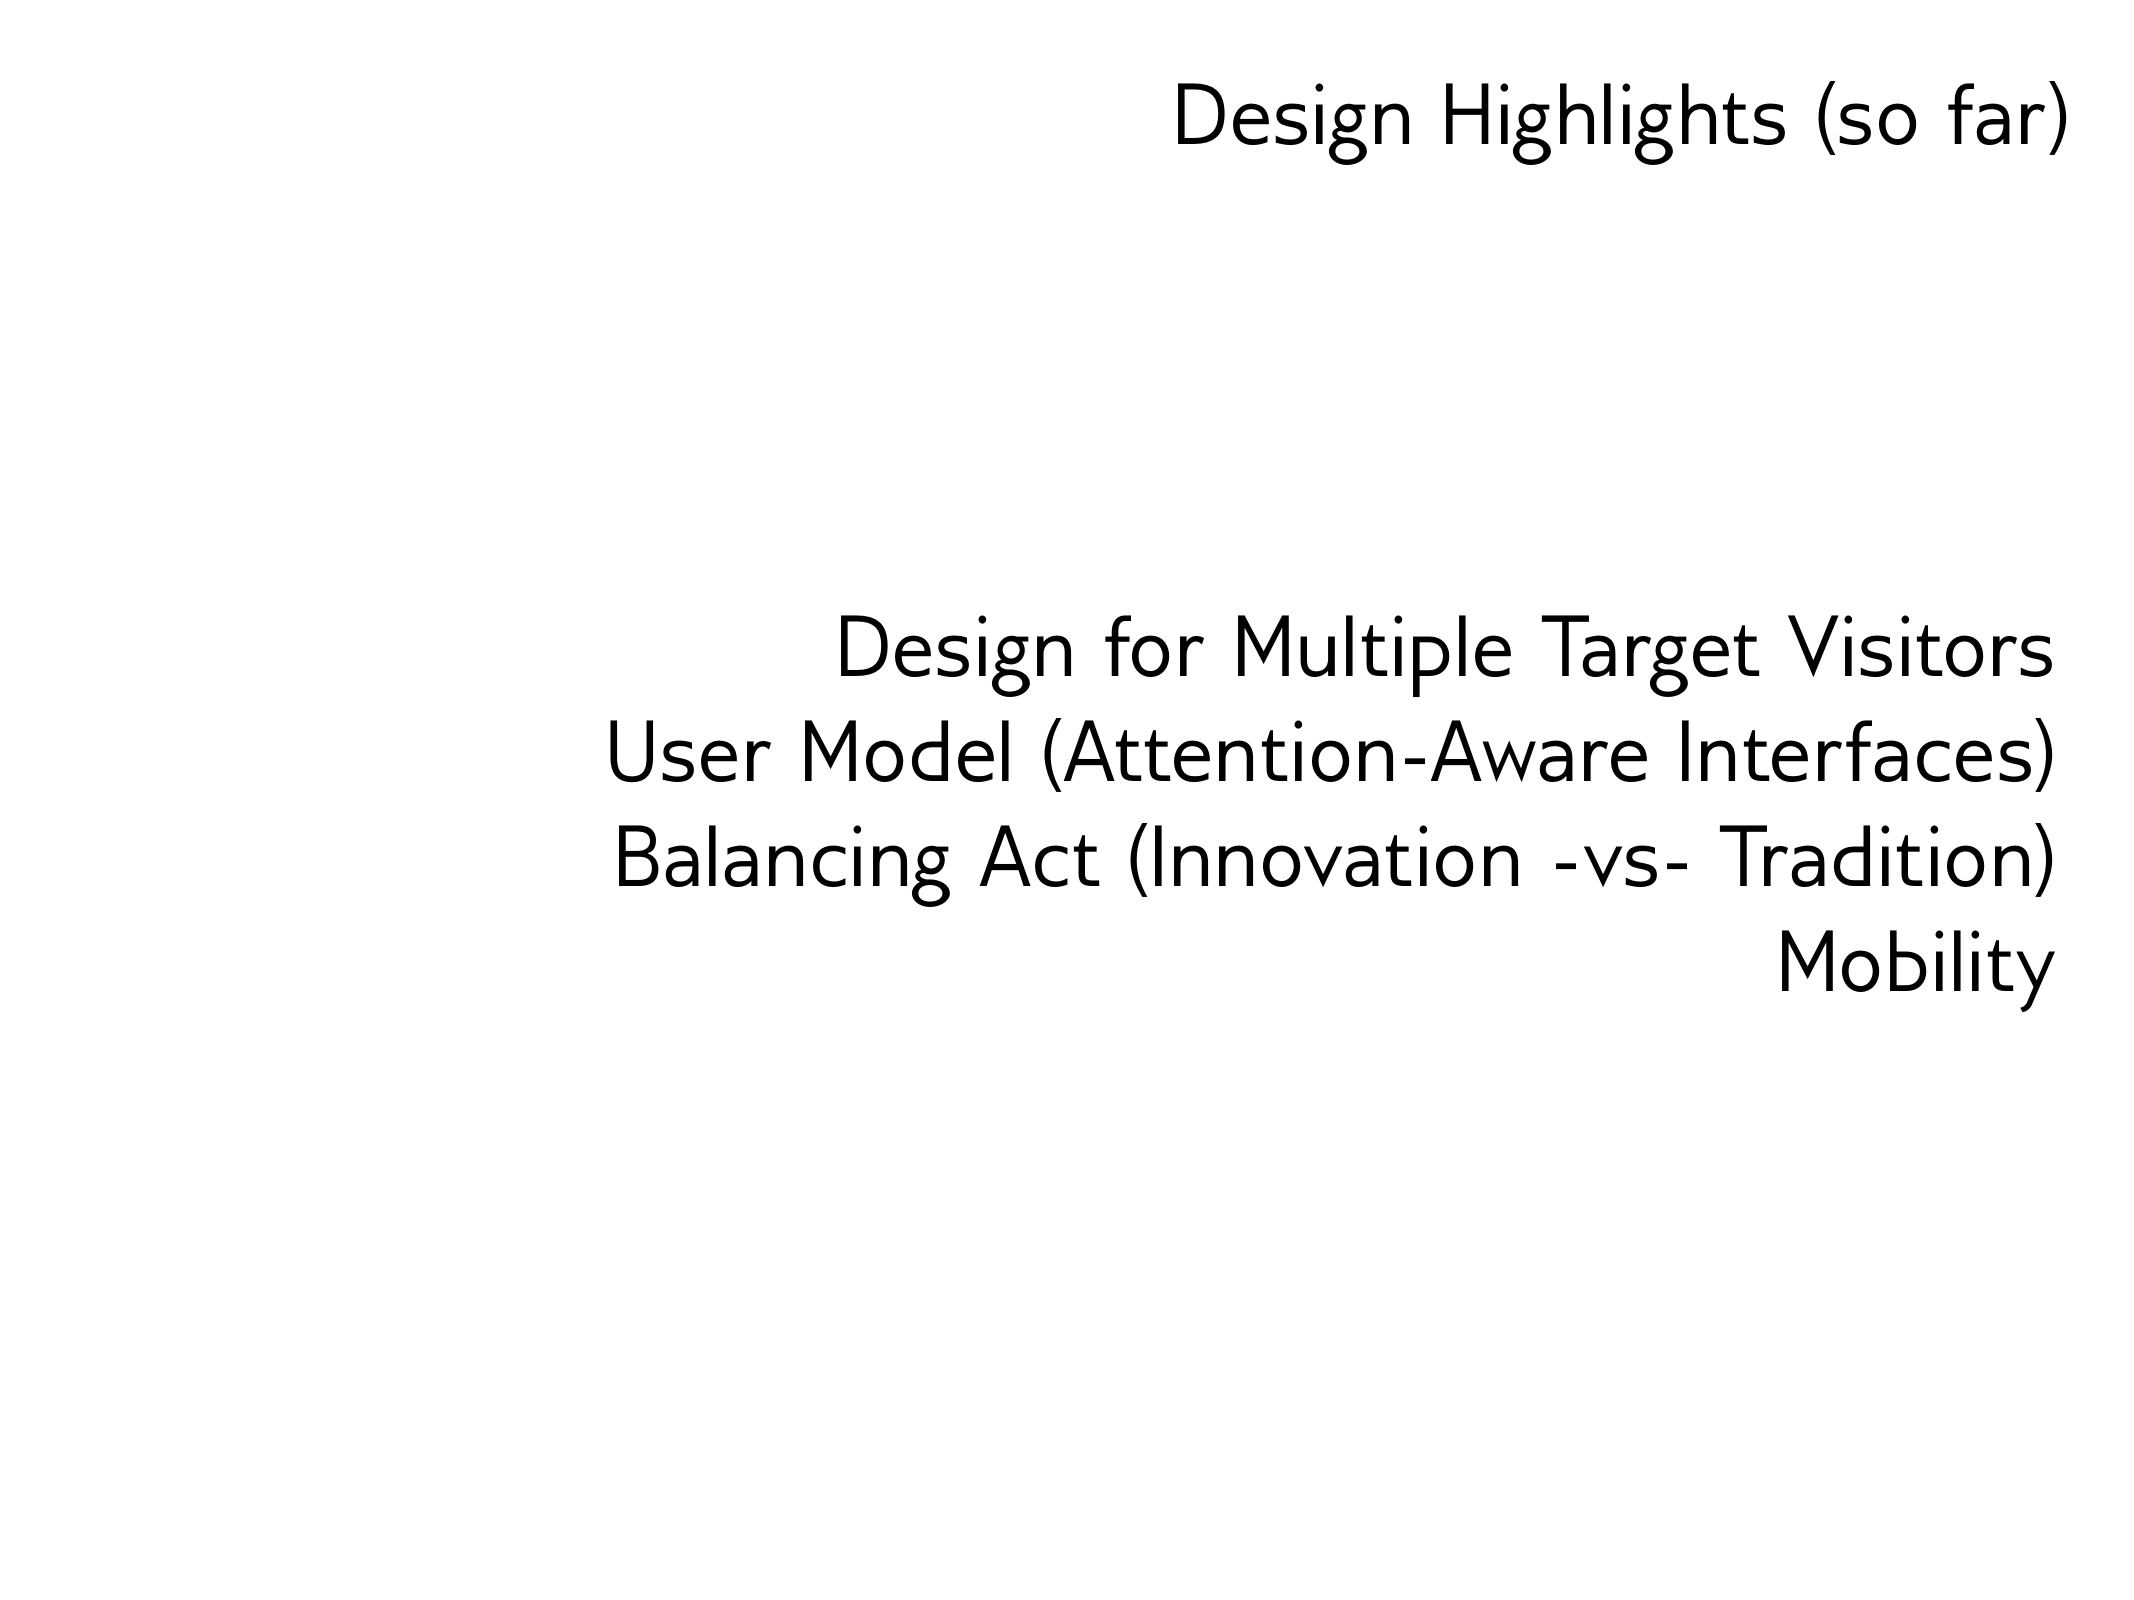

Design Highlights (so far)
Design for Multiple Target Visitors
User Model (Attention-Aware Interfaces)
Balancing Act (Innovation -vs- Tradition)
Mobility